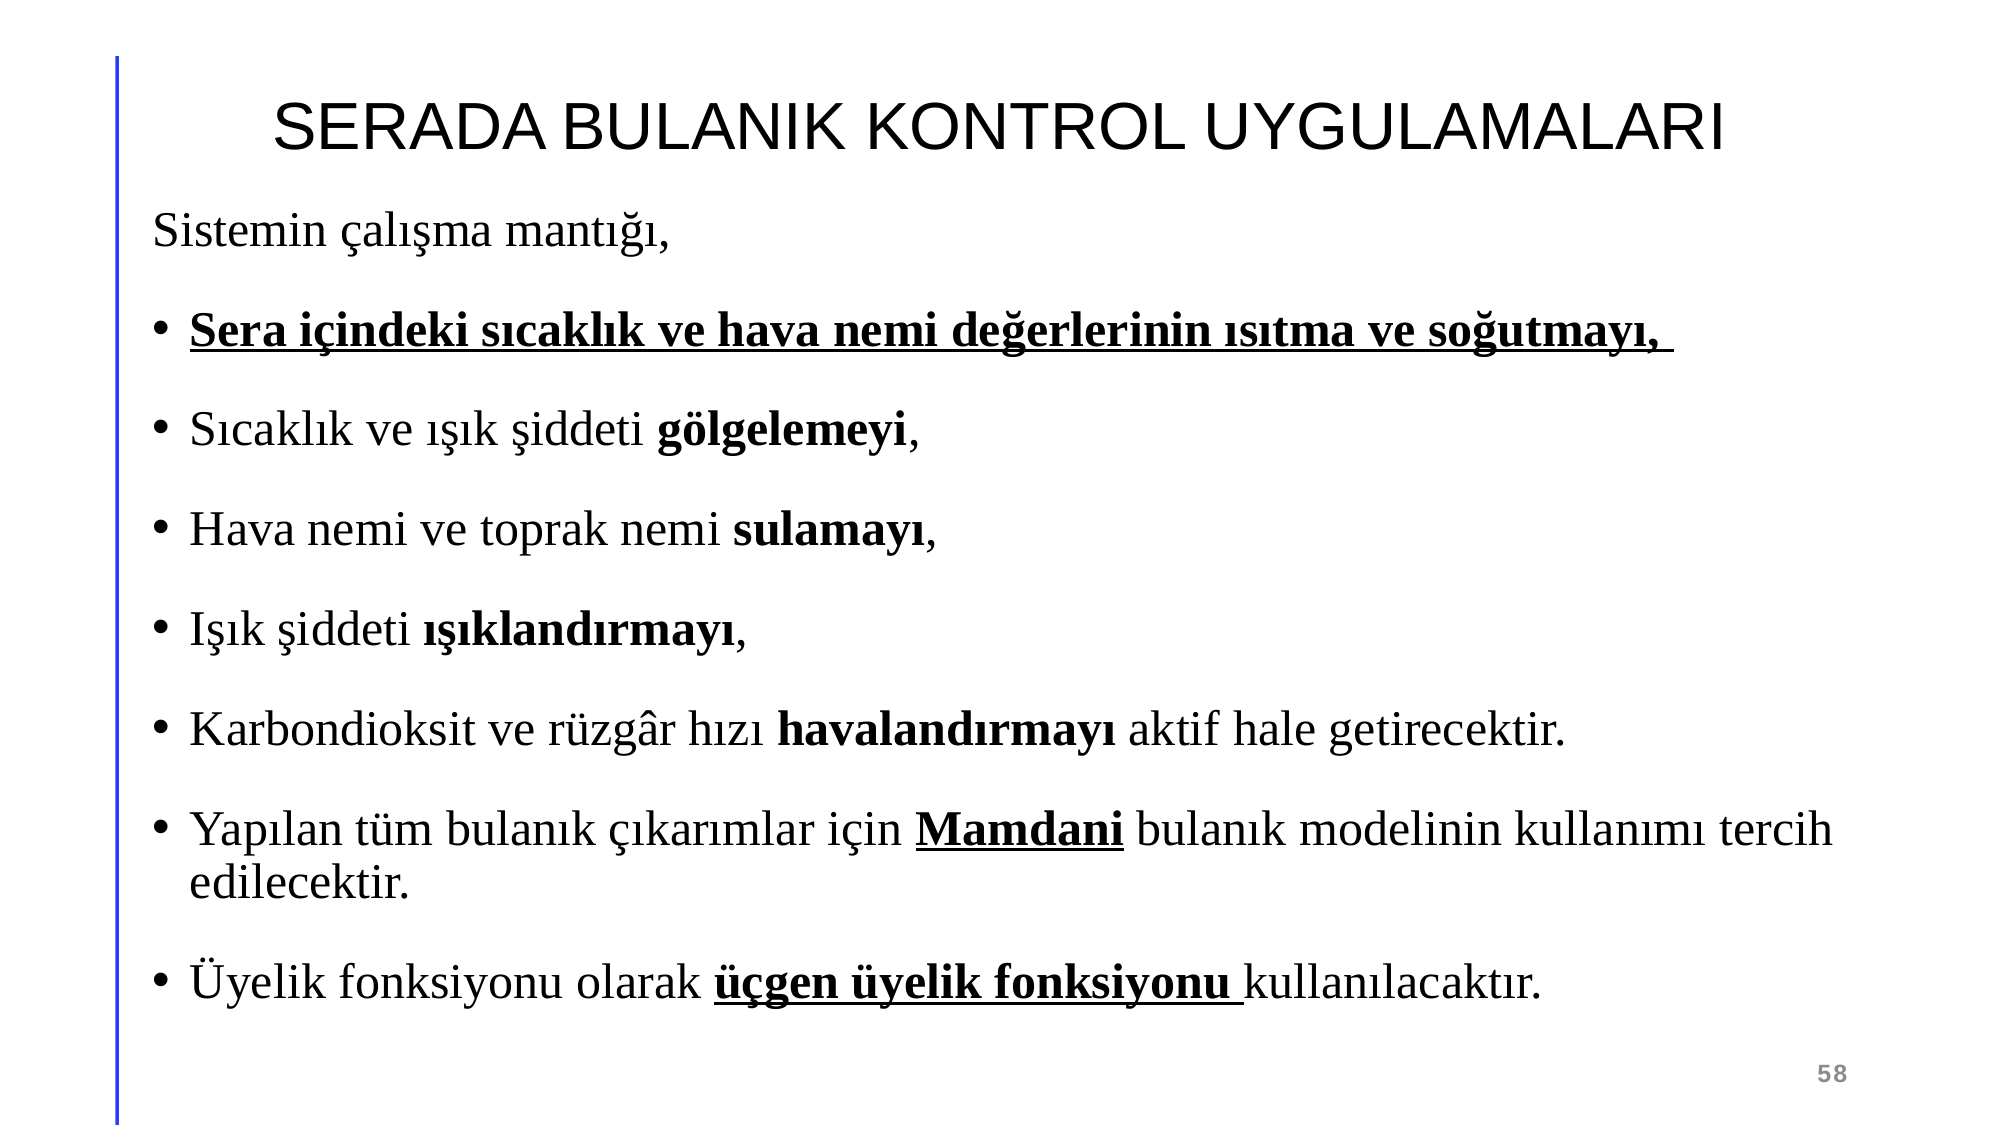

# SERADA BULANIK KONTROL UYGULAMALARI
Sistemin çalışma mantığı,
Sera içindeki sıcaklık ve hava nemi değerlerinin ısıtma ve soğutmayı,
Sıcaklık ve ışık şiddeti gölgelemeyi,
Hava nemi ve toprak nemi sulamayı,
Işık şiddeti ışıklandırmayı,
Karbondioksit ve rüzgâr hızı havalandırmayı aktif hale getirecektir.
Yapılan tüm bulanık çıkarımlar için Mamdani bulanık modelinin kullanımı tercih edilecektir.
Üyelik fonksiyonu olarak üçgen üyelik fonksiyonu kullanılacaktır.
58